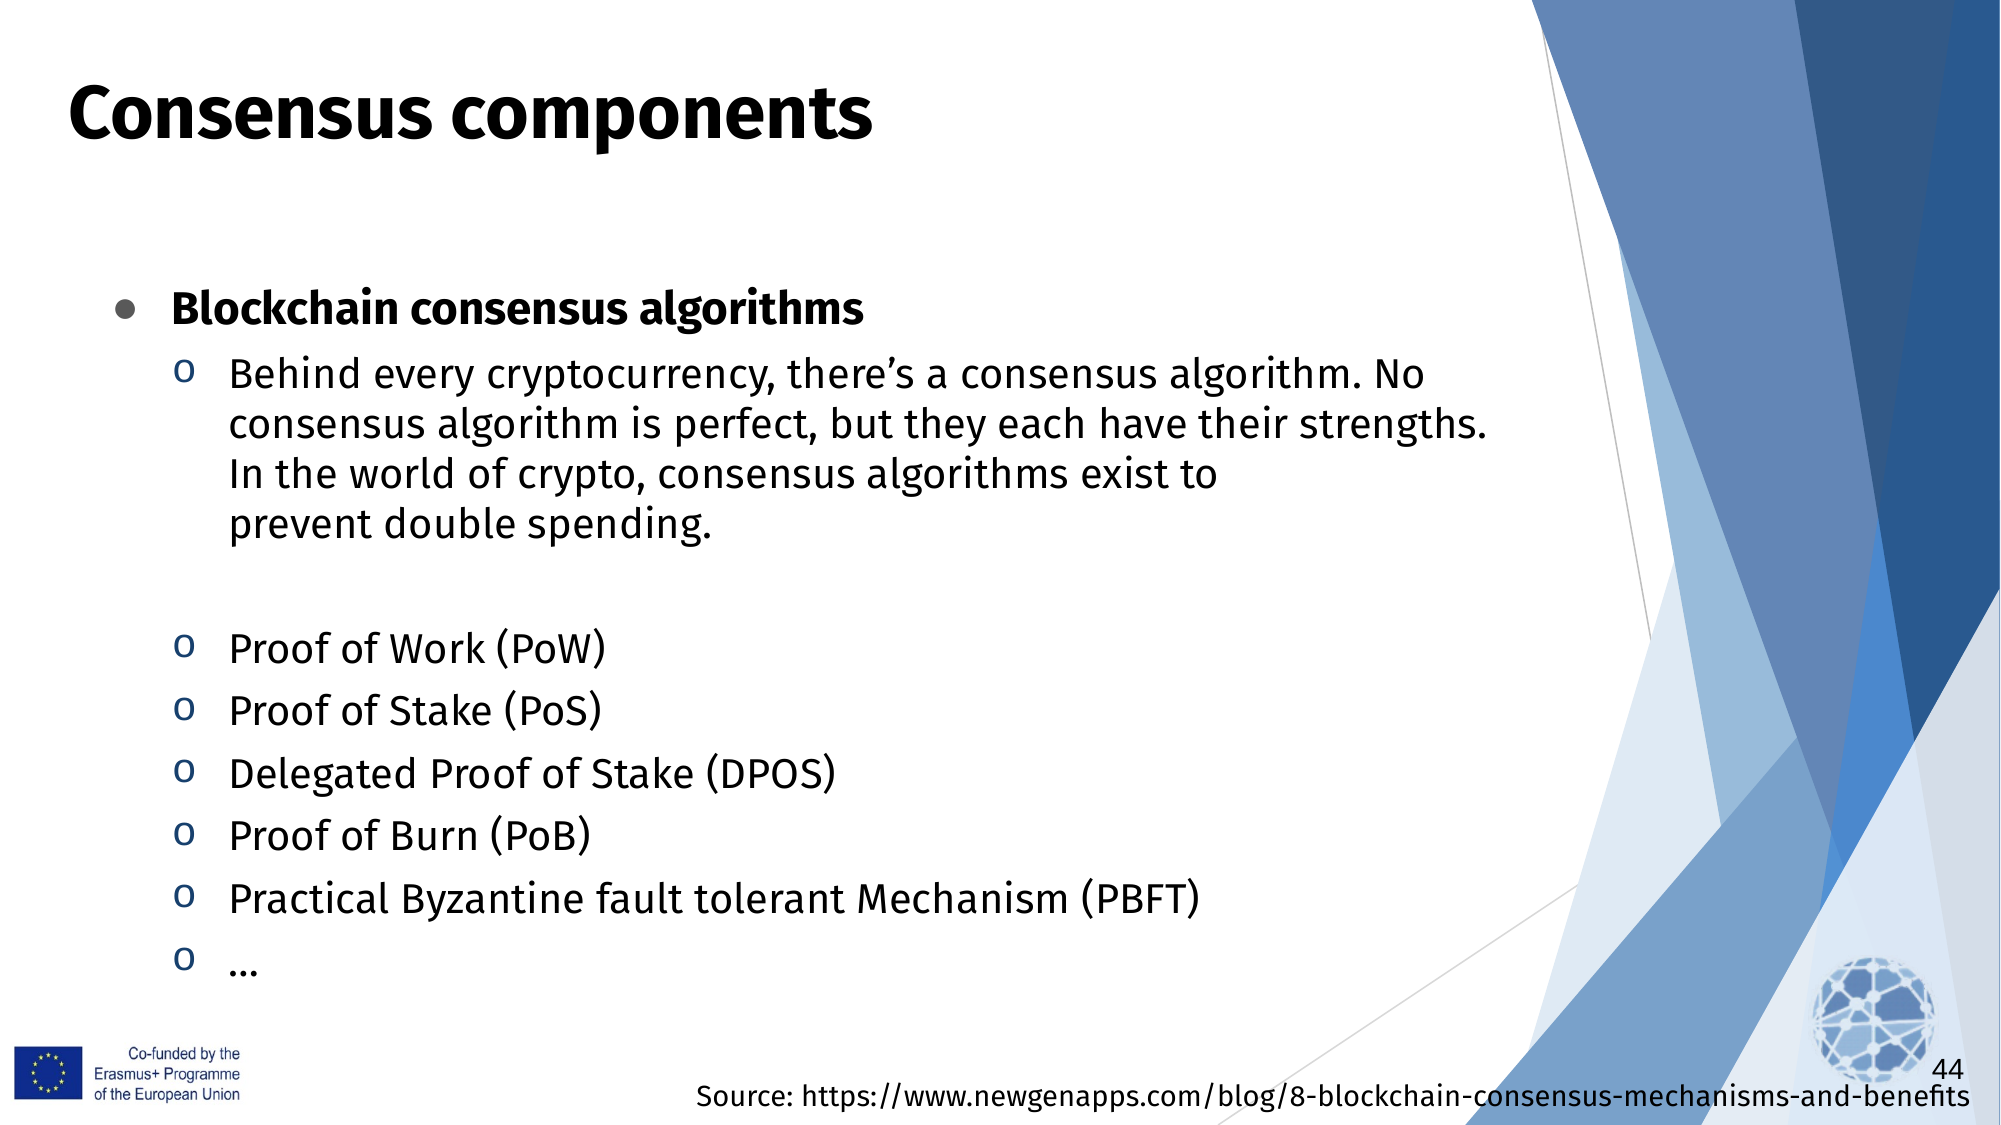

Consensus components
Blockchain consensus algorithms
Behind every cryptocurrency, there’s a consensus algorithm. No consensus algorithm is perfect, but they each have their strengths. In the world of crypto, consensus algorithms exist to prevent double spending.

Proof of Work (PoW)
Proof of Stake (PoS)
Delegated Proof of Stake (DPOS)
Proof of Burn (PoB)
Practical Byzantine fault tolerant Mechanism (PBFT)
…

Source: https://www.newgenapps.com/blog/8-blockchain-consensus-mechanisms-and-benefits